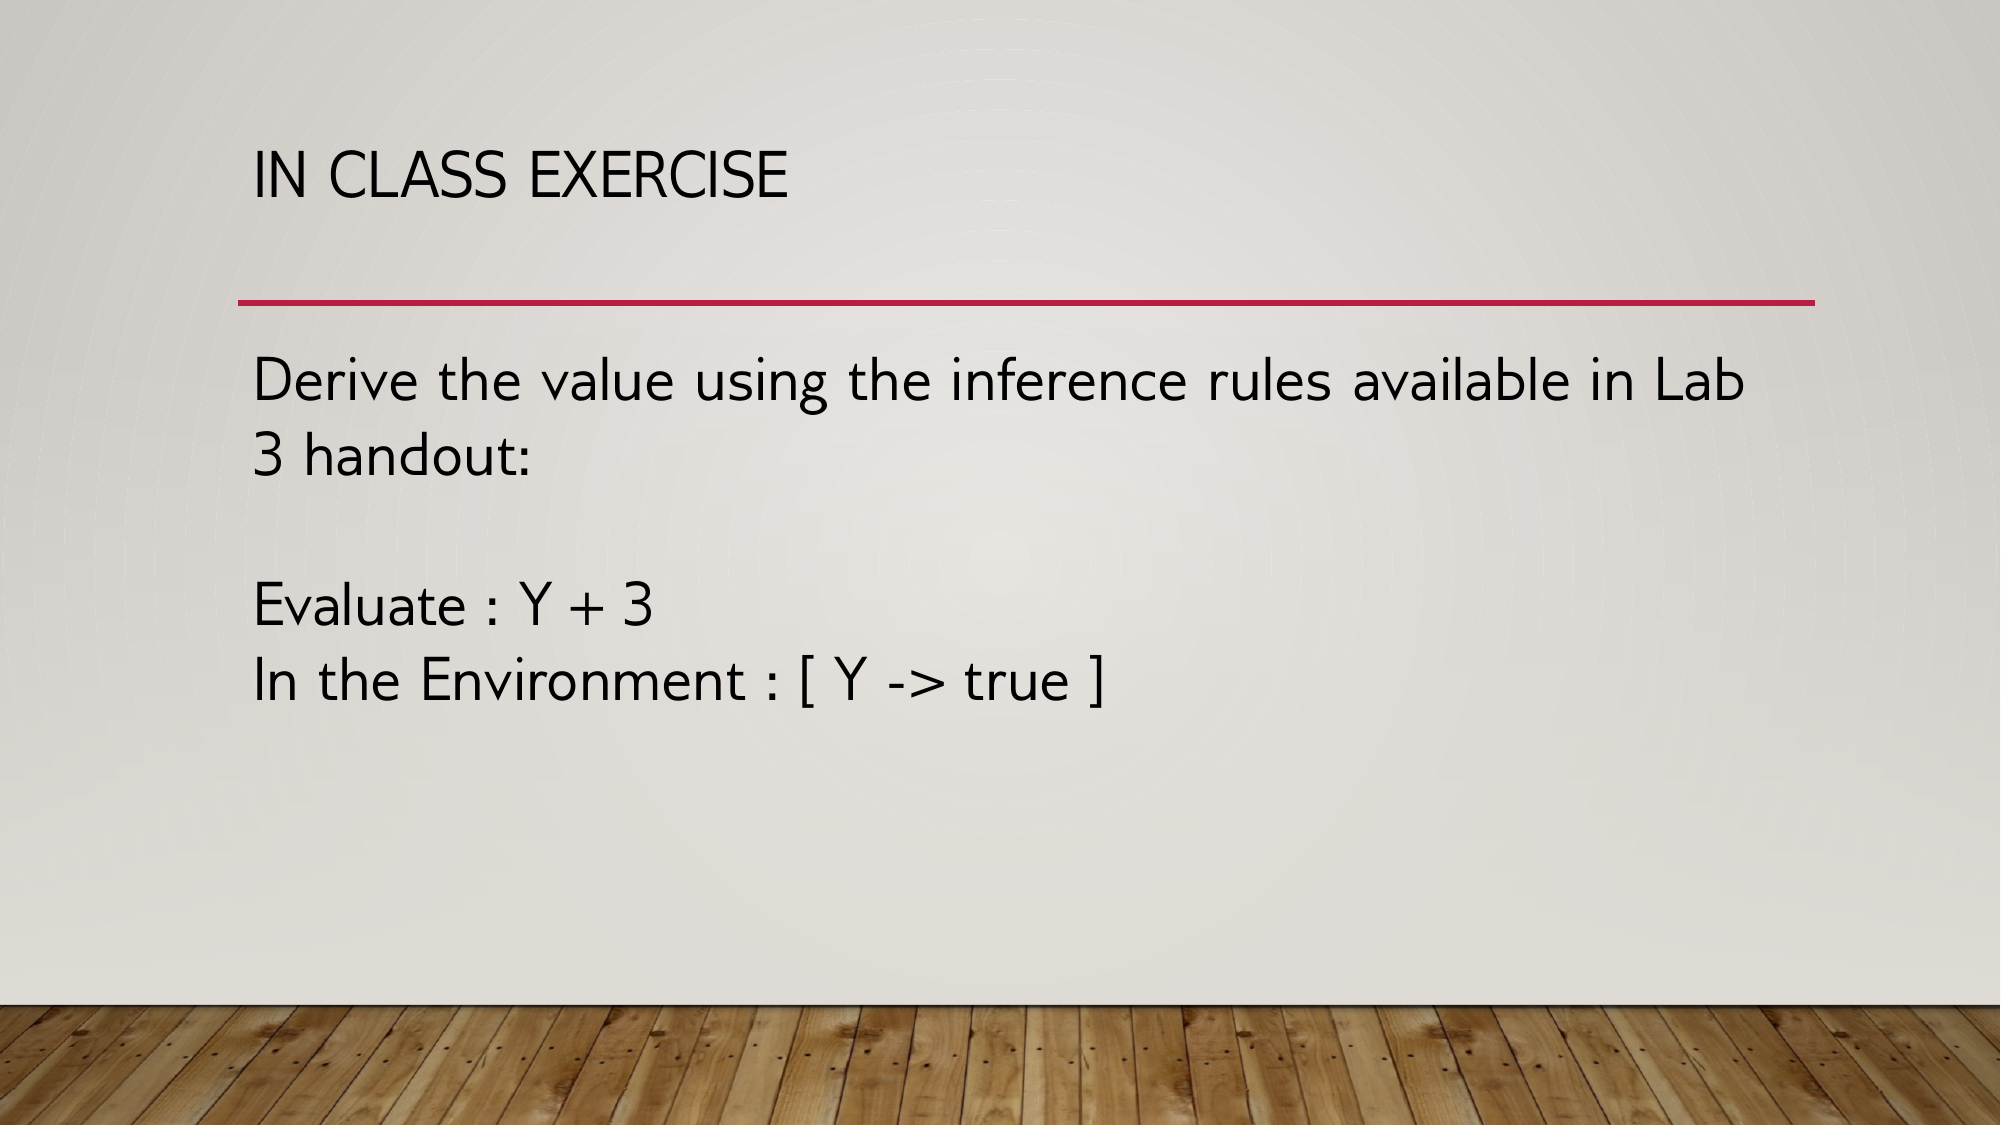

# In Class Exercise
Derive the value using the inference rules available in Lab 3 handout:

Evaluate : Y + 3
In the Environment : [ Y -> true ]